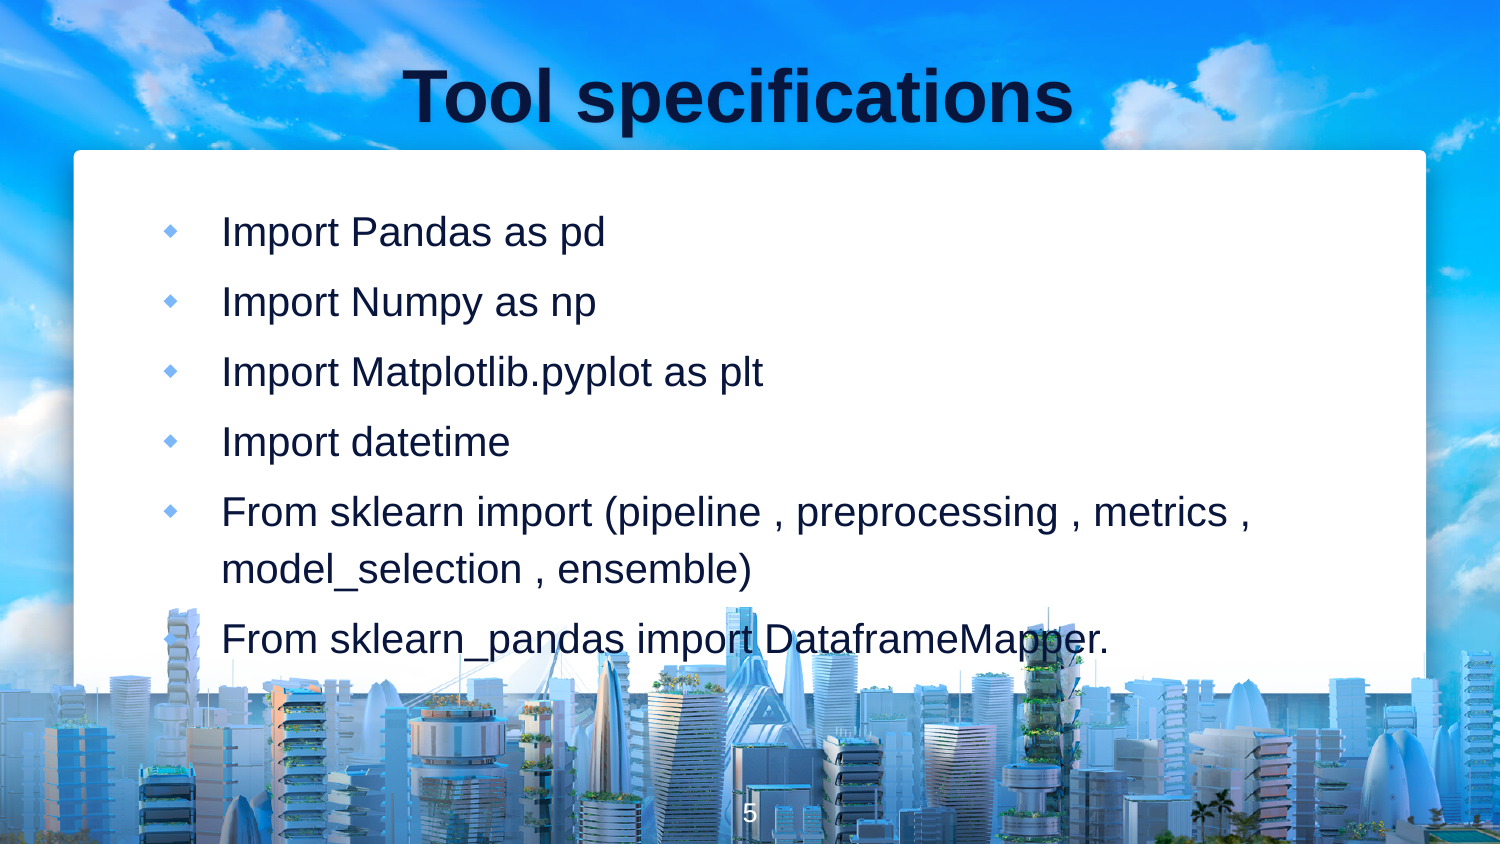

# Tool specifications
Import Pandas as pd
Import Numpy as np
Import Matplotlib.pyplot as plt
Import datetime
From sklearn import (pipeline , preprocessing , metrics , model_selection , ensemble)
From sklearn_pandas import DataframeMapper.
5